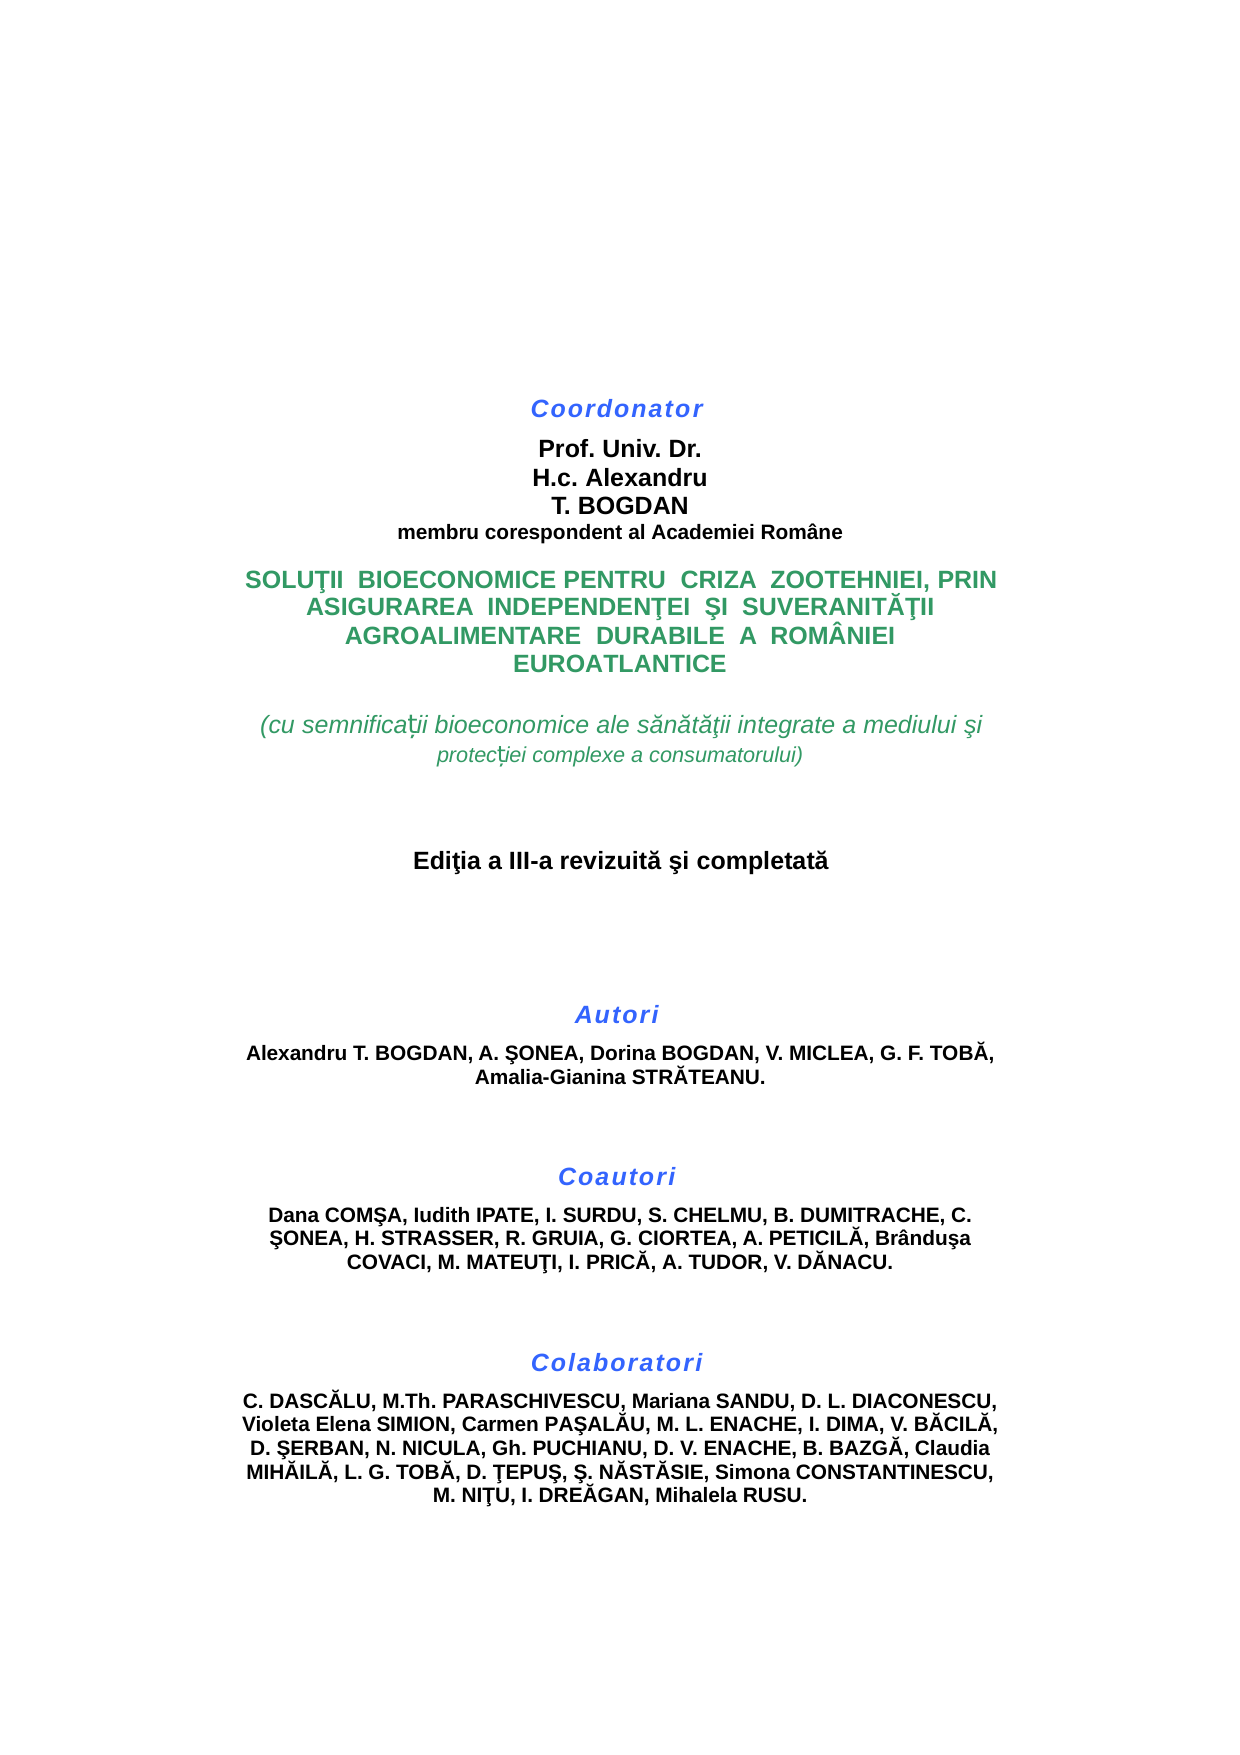

Coordonator
Prof. Univ. Dr. H.c. Alexandru T. BOGDAN
membru corespondent al Academiei Române
SOLUŢII  BIOECONOMICE PENTRU  CRIZA  ZOOTEHNIEI, PRIN
ASIGURAREA  INDEPENDENŢEI  ŞI  SUVERANITĂŢII AGROALIMENTARE  DURABILE  A  ROMÂNIEI EUROATLANTICE
(cu semnificații bioeconomice ale sănătăţii integrate a mediului şi
protecției complexe a consumatorului)
Ediţia a III-a revizuită şi completată
Autori
Alexandru T. BOGDAN, A. ŞONEA, Dorina BOGDAN, V. MICLEA, G. F. TOBĂ, Amalia-Gianina STRĂTEANU.
Coautori
Dana COMŞA, Iudith IPATE, I. SURDU, S. CHELMU, B. DUMITRACHE, C. ŞONEA, H. STRASSER, R. GRUIA, G. CIORTEA, A. PETICILĂ, Brânduşa COVACI, M. MATEUŢI, I. PRICĂ, A. TUDOR, V. DĂNACU.
Colaboratori
C. DASCĂLU, M.Th. PARASCHIVESCU, Mariana SANDU, D. L. DIACONESCU, Violeta Elena SIMION, Carmen PAŞALĂU, M. L. ENACHE, I. DIMA, V. BĂCILĂ, D. ŞERBAN, N. NICULA, Gh. PUCHIANU, D. V. ENACHE, B. BAZGĂ, Claudia MIHĂILĂ, L. G. TOBĂ, D. ŢEPUŞ, Ş. NĂSTĂSIE, Simona CONSTANTINESCU, M. NIŢU, I. DREĂGAN, Mihalela RUSU.